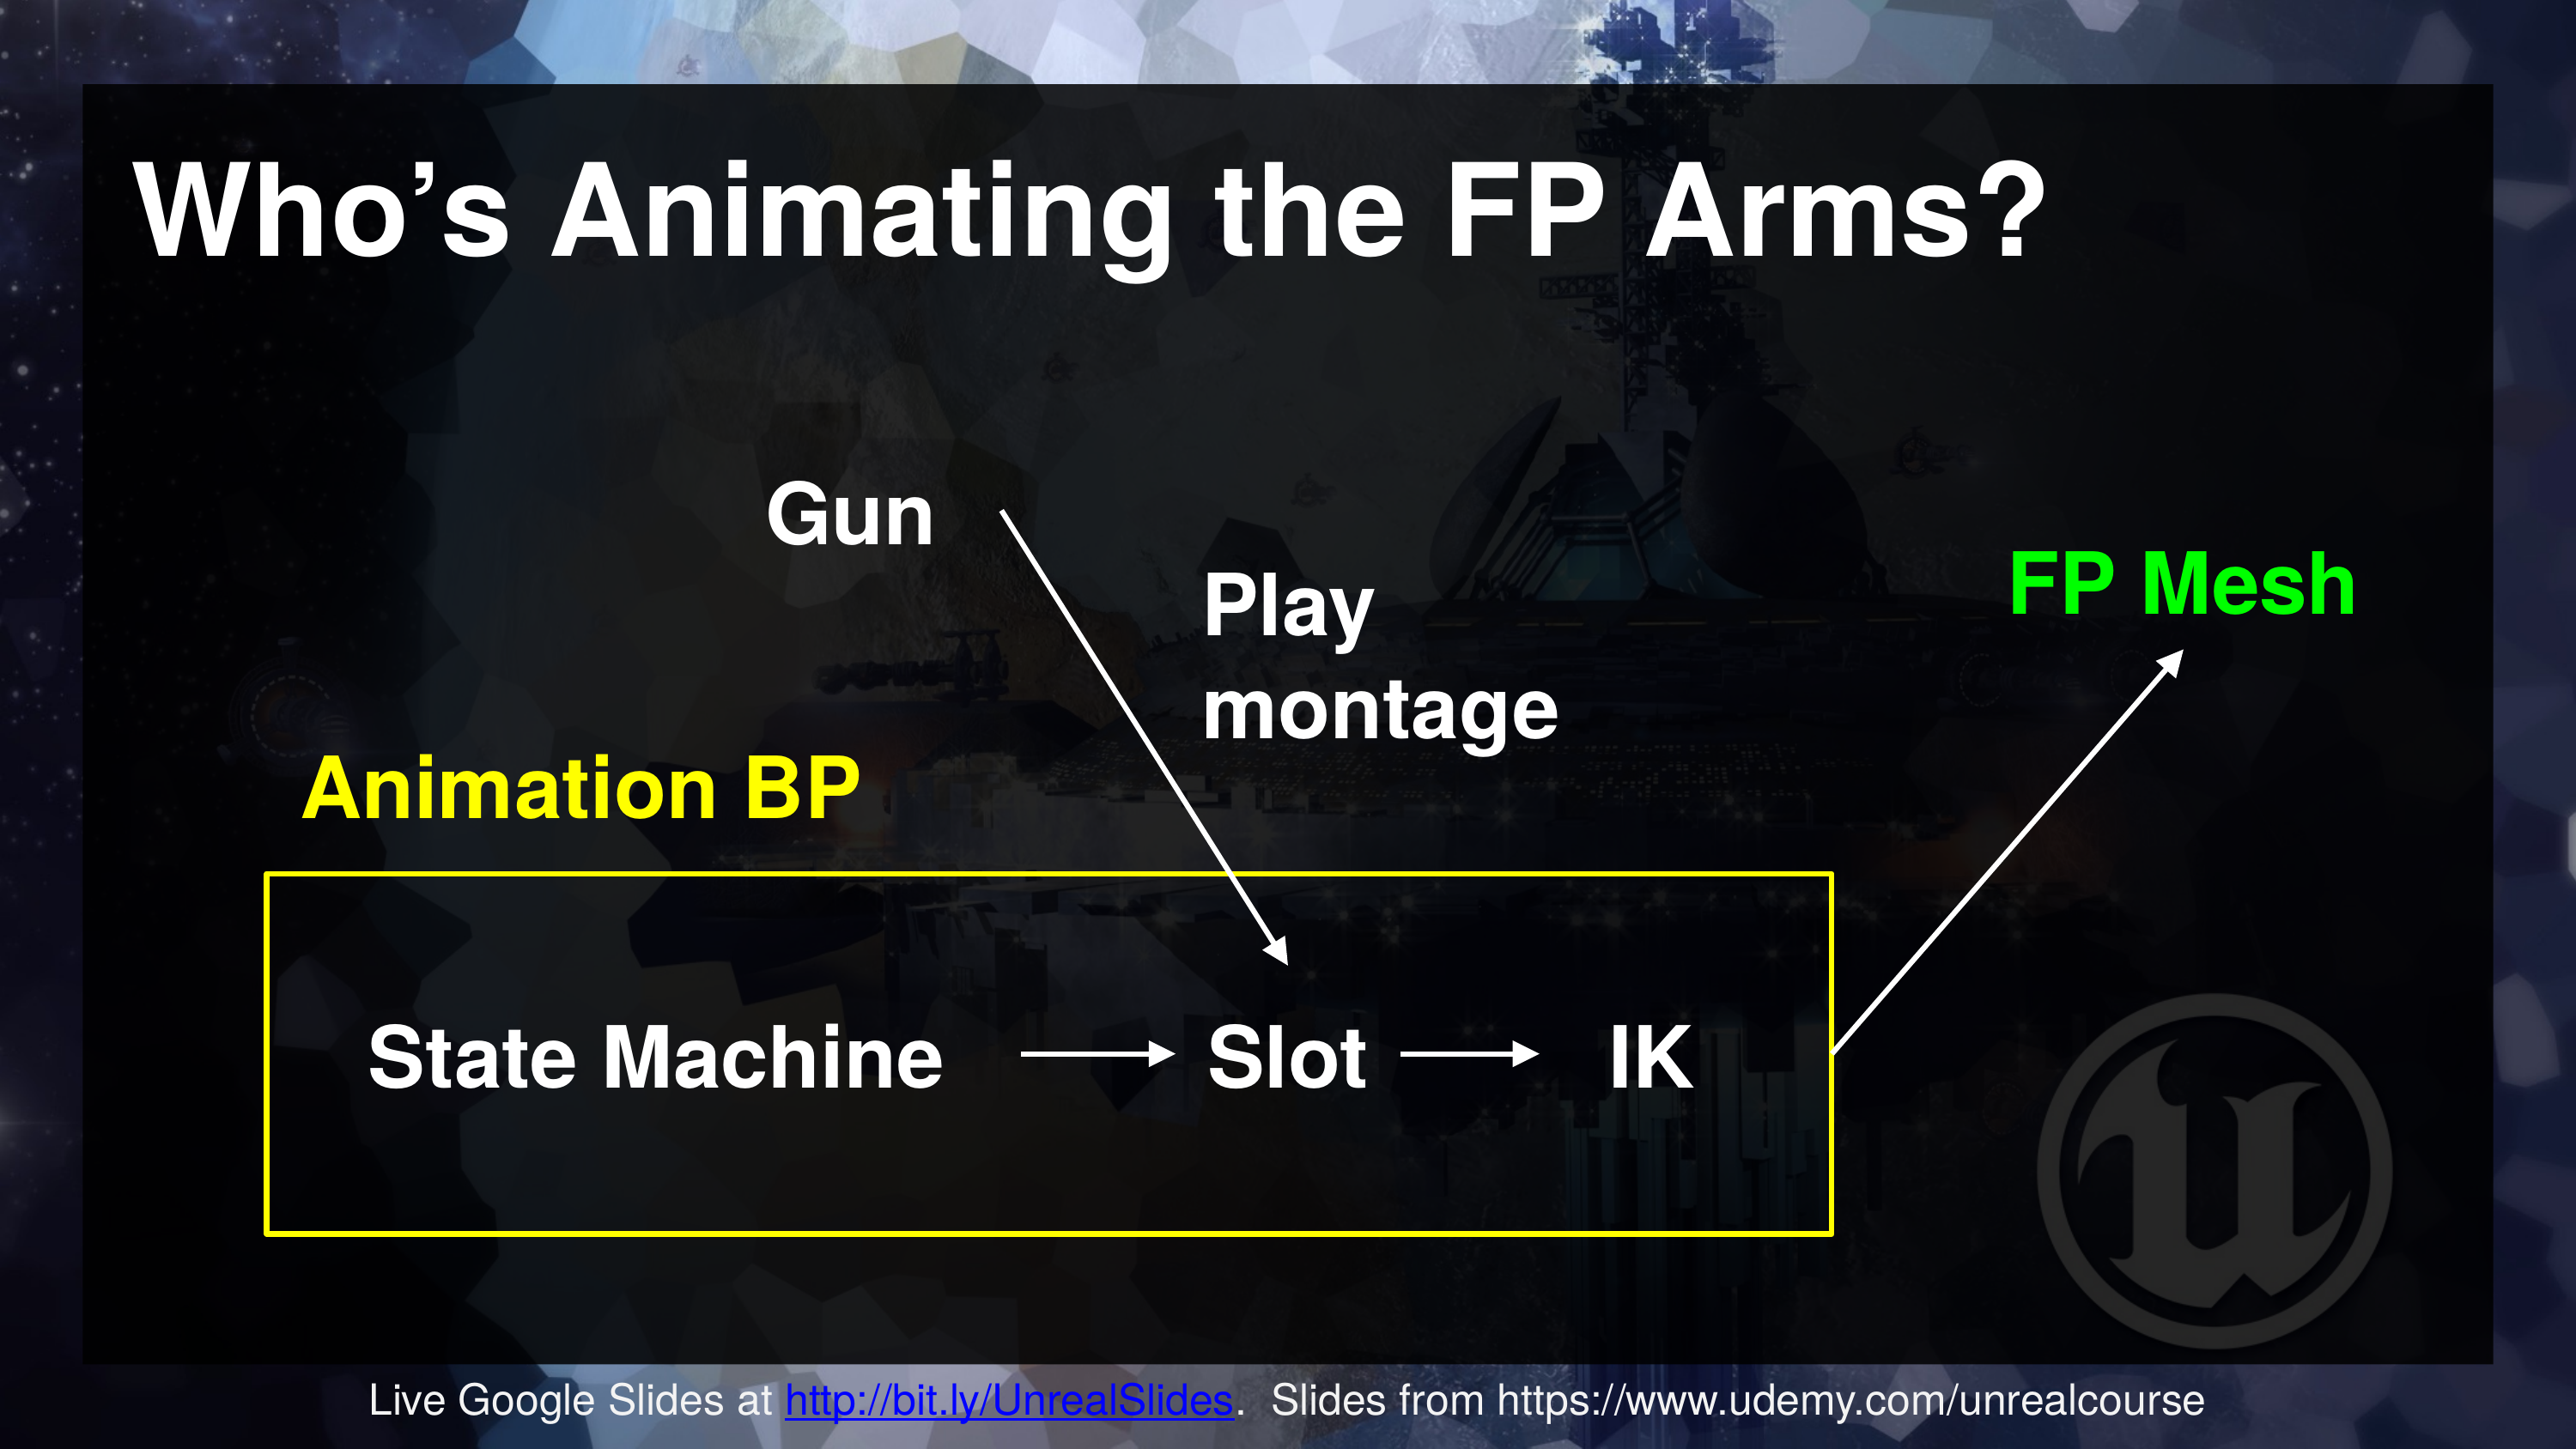

# Who’s Animating the FP Arms?
Gun
FP Mesh
Play montage
Animation BP

Slot
IK
State Machine